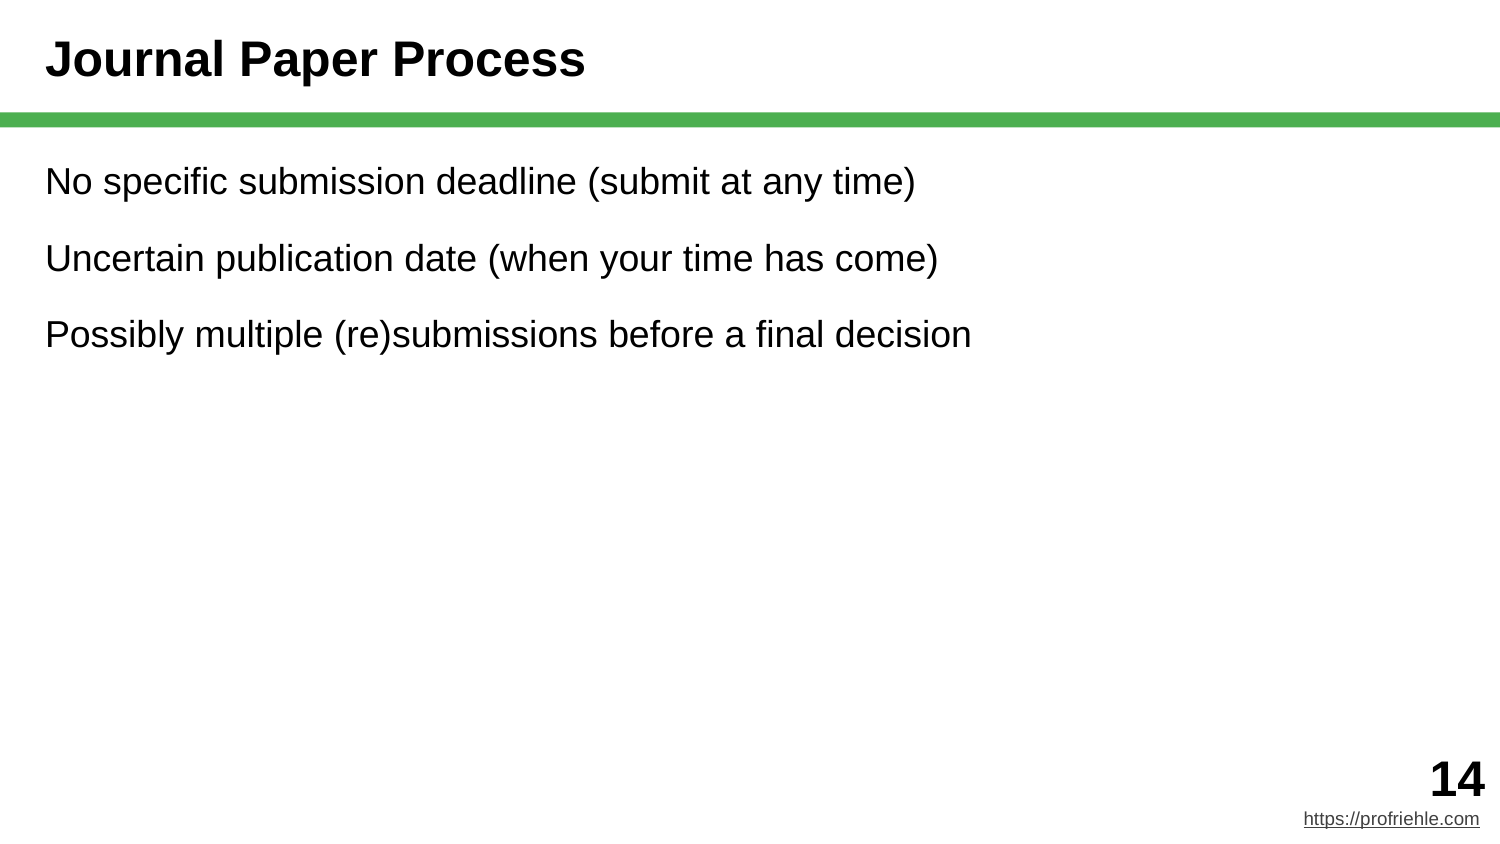

# Journal Paper Process
No specific submission deadline (submit at any time)
Uncertain publication date (when your time has come)
Possibly multiple (re)submissions before a final decision

14
https://profriehle.com